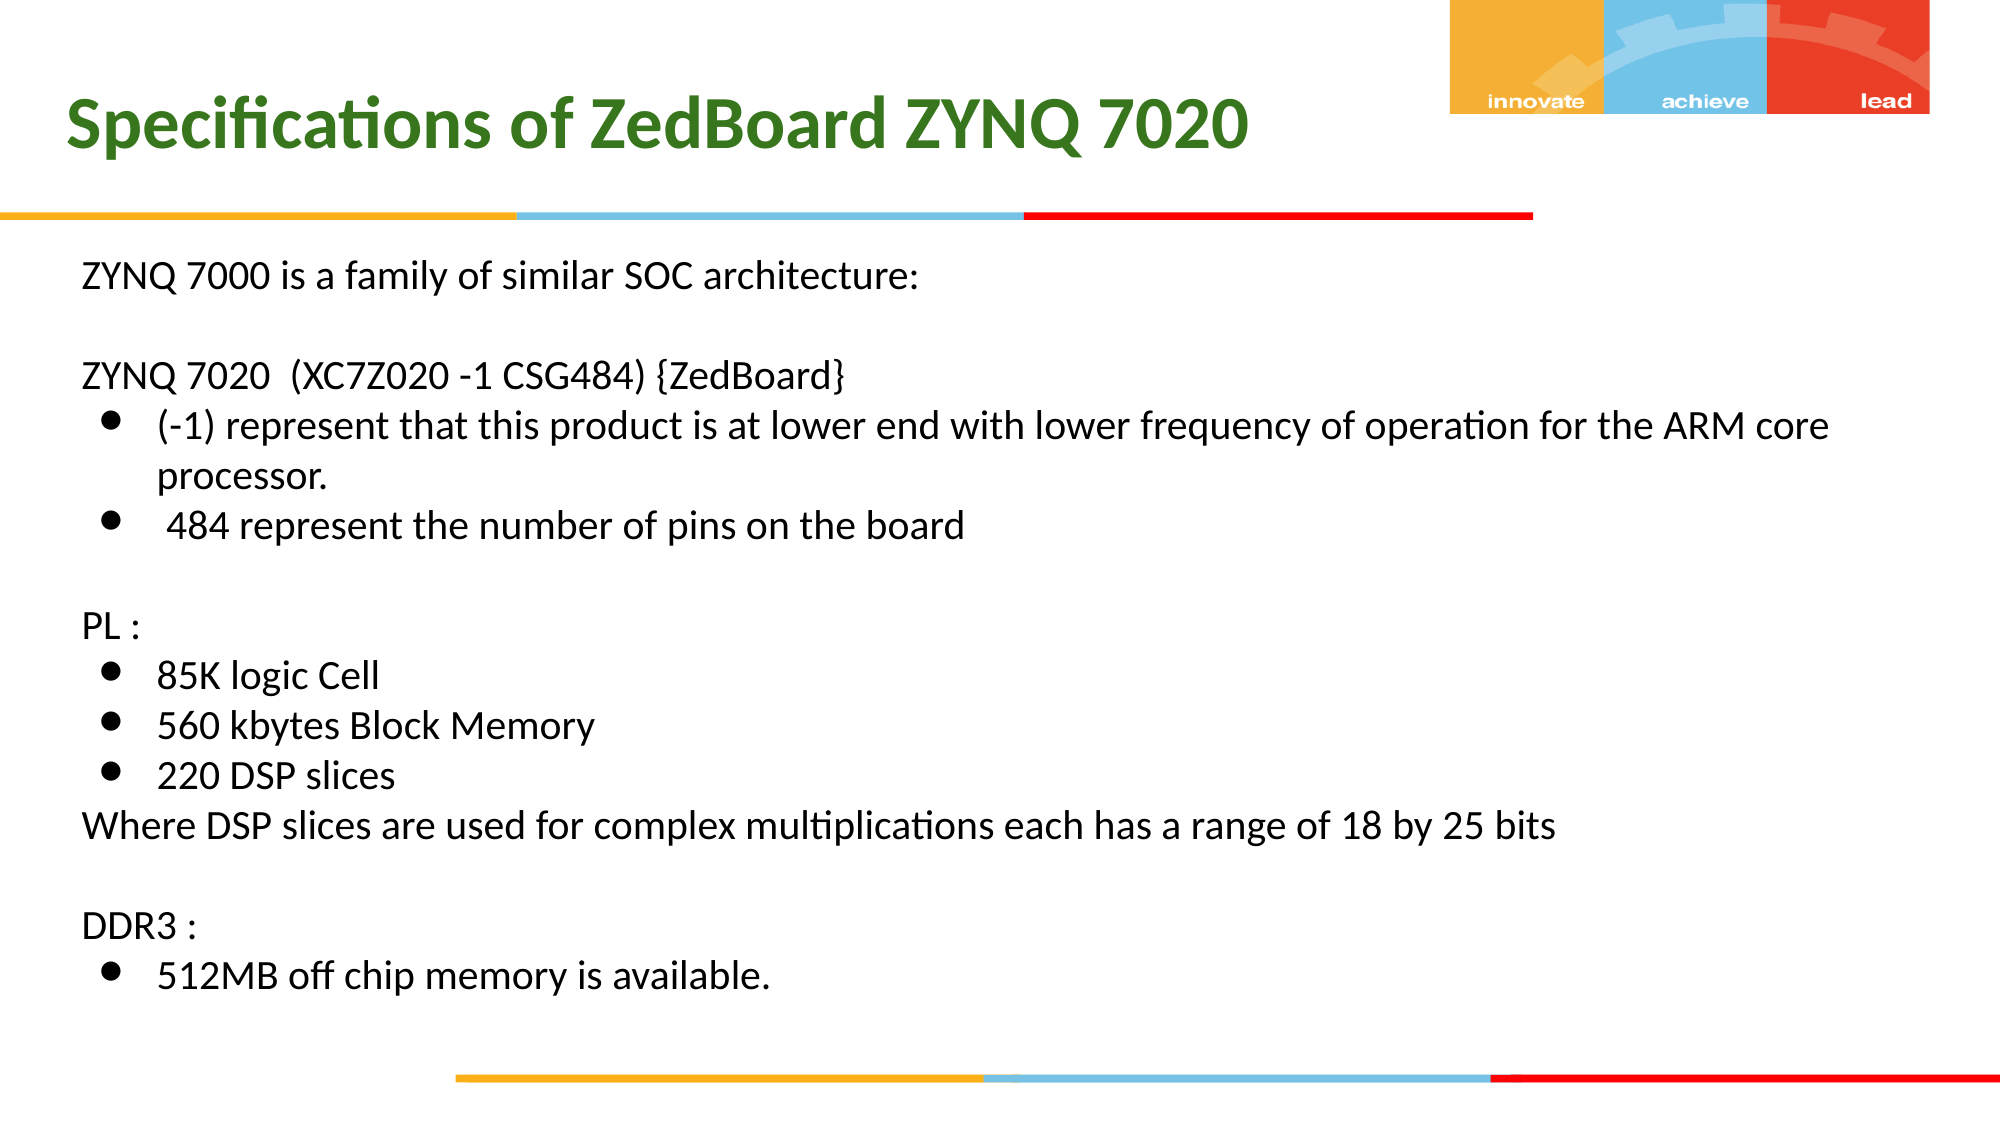

Specifications of ZedBoard ZYNQ 7020
ZYNQ 7000 is a family of similar SOC architecture:

ZYNQ 7020  (XC7Z020 -1 CSG484) {ZedBoard}
(-1) represent that this product is at lower end with lower frequency of operation for the ARM core processor.
 484 represent the number of pins on the board

PL :
85K logic Cell
560 kbytes Block Memory
220 DSP slices
Where DSP slices are used for complex multiplications each has a range of 18 by 25 bits

DDR3 :
512MB off chip memory is available.